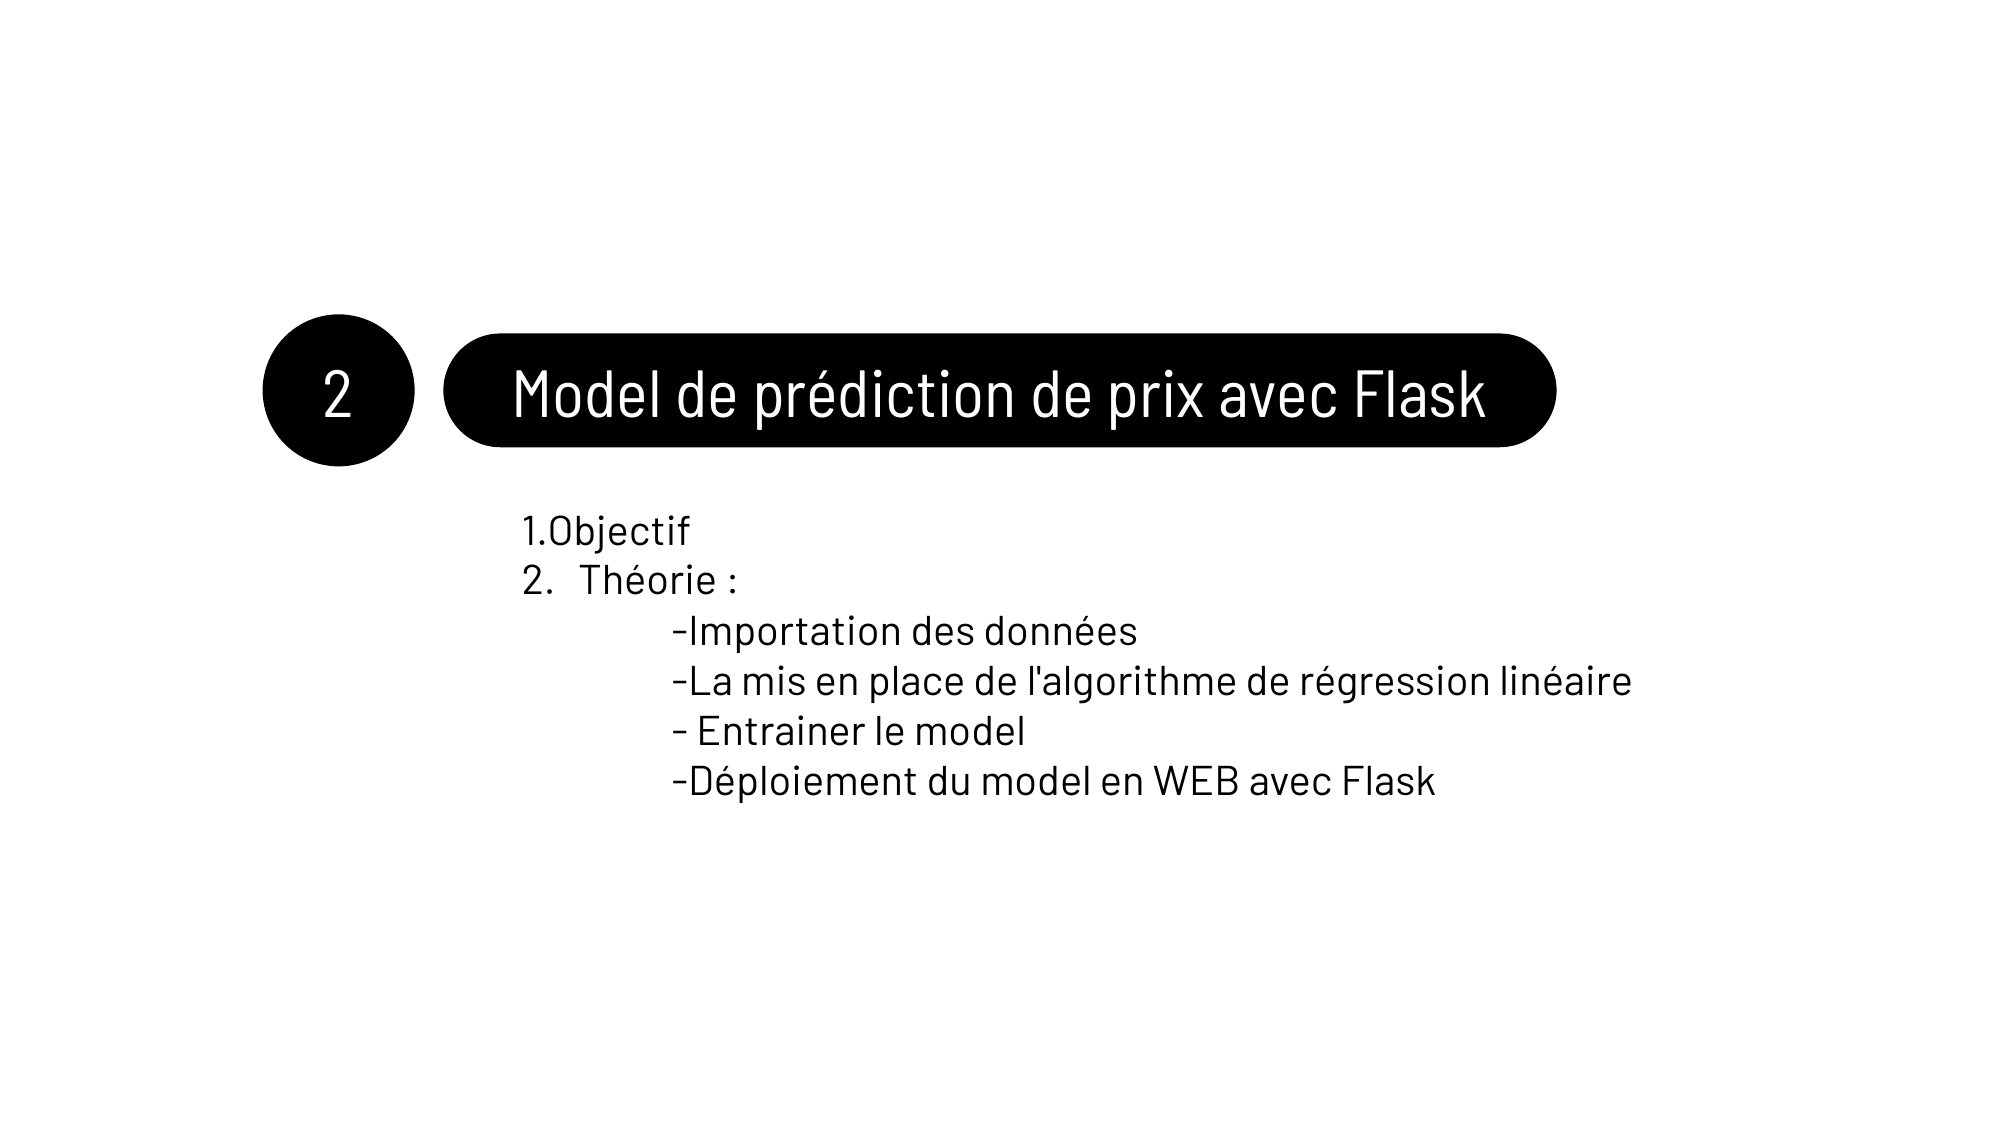

2
Model de prédiction de prix avec Flask
Objectif
Théorie :
	-Importation des données
	-La mis en place de l'algorithme de régression linéaire
	- Entrainer le model
	-Déploiement du model en WEB avec Flask